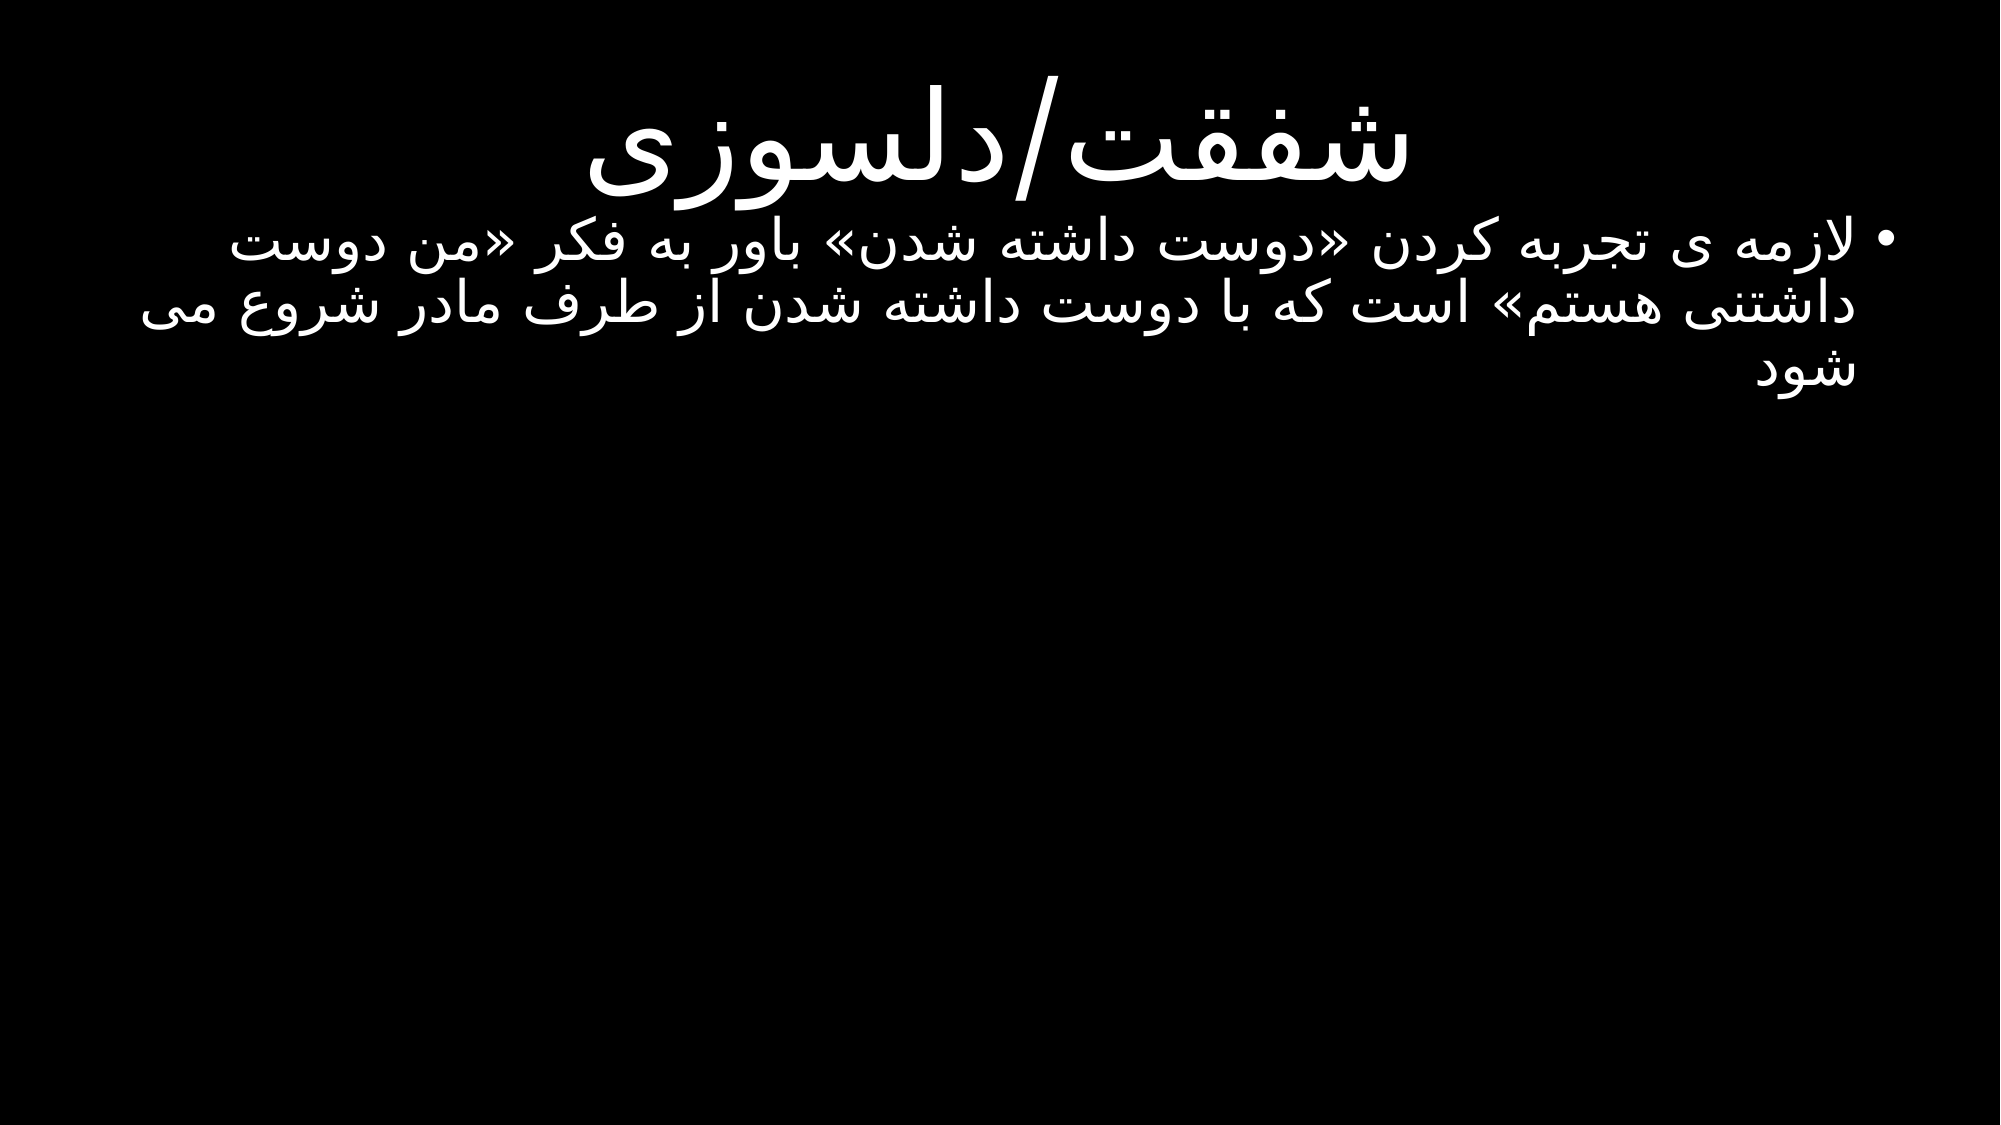

# شفقت/دلسوزی
لازمه ی تجربه کردن «دوست داشته شدن» باور به فکر «من دوست داشتنی هستم» است که با دوست داشته شدن از طرف مادر شروع می شود

(with permission, Paul Gilbert)